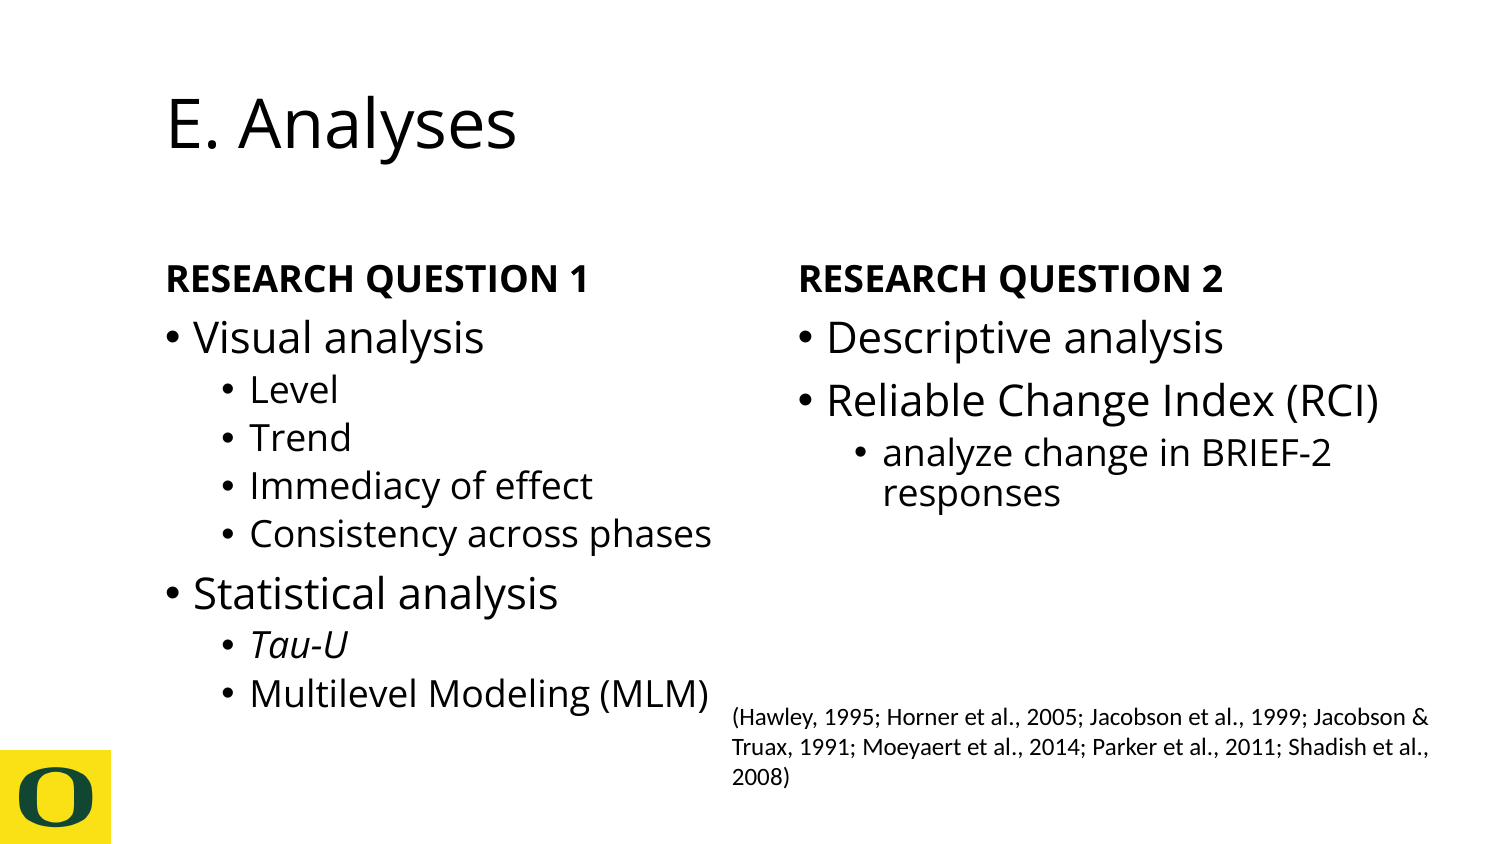

# E. Analyses
Research Question 1
Research Question 2
Visual analysis
Level
Trend
Immediacy of effect
Consistency across phases
Statistical analysis
Tau-U
Multilevel Modeling (MLM)

Descriptive analysis
Reliable Change Index (RCI)
analyze change in BRIEF-2 responses
(Hawley, 1995; Horner et al., 2005; Jacobson et al., 1999; Jacobson & Truax, 1991; Moeyaert et al., 2014; Parker et al., 2011; Shadish et al., 2008)